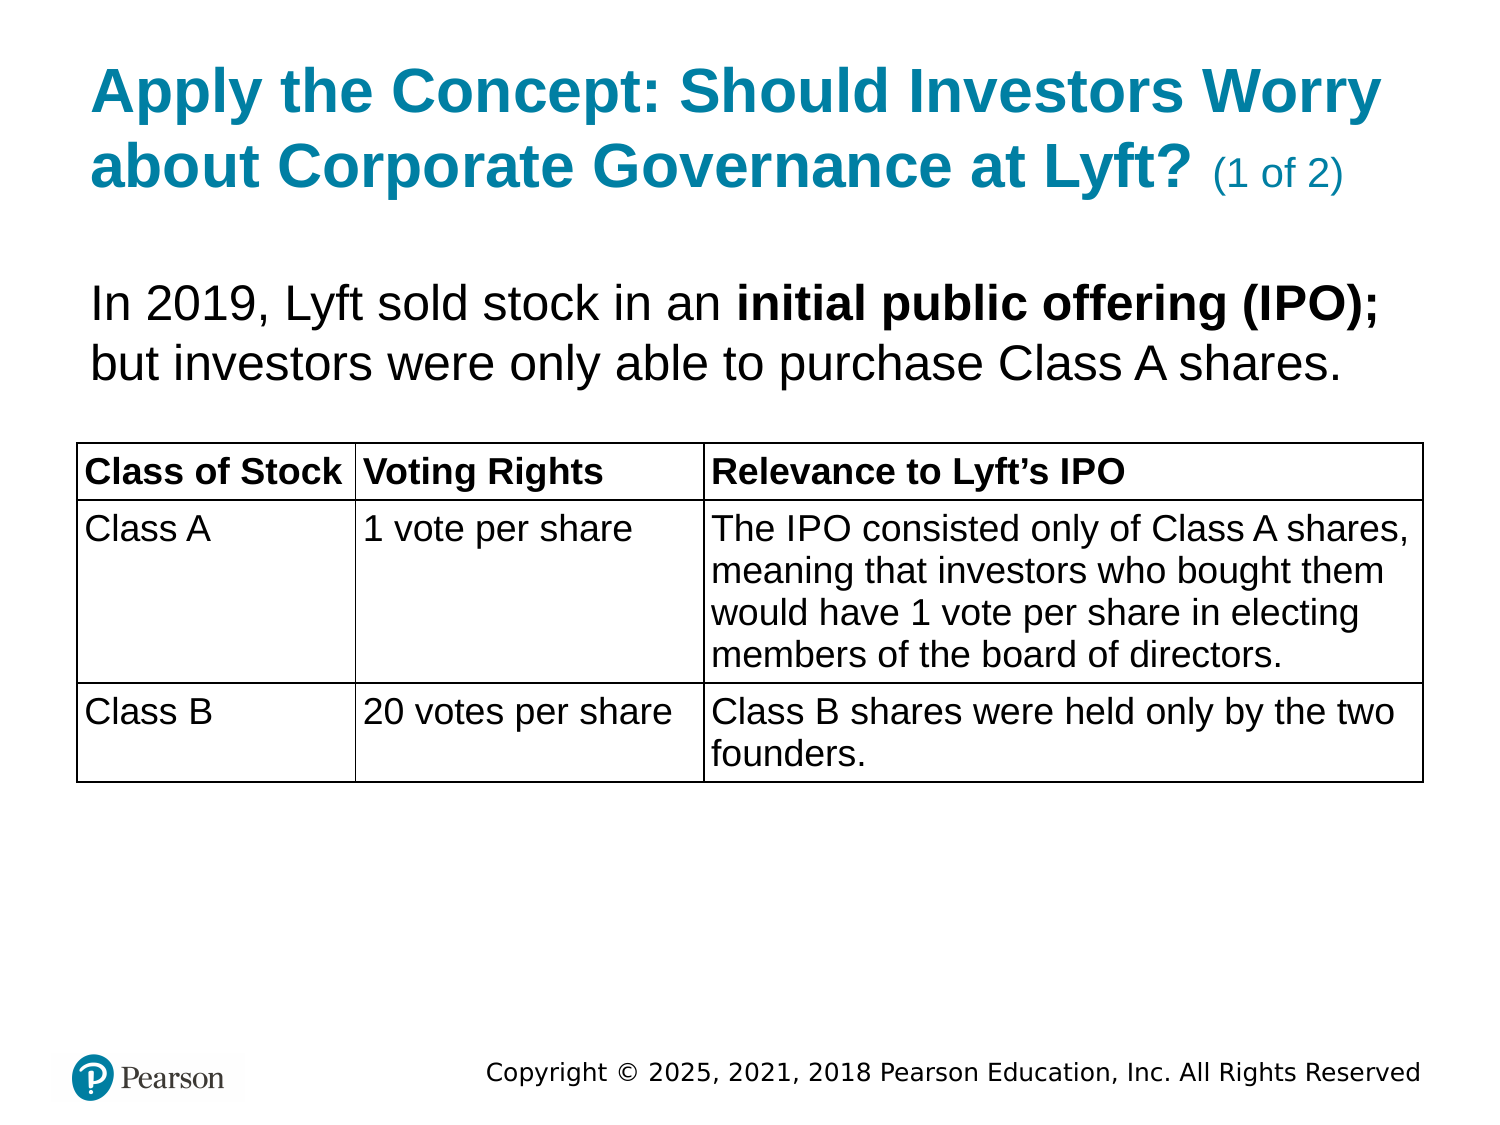

# Apply the Concept: Should Investors Worry about Corporate Governance at Lyft? (1 of 2)
In 2019, Lyft sold stock in an initial public offering (I P O); but investors were only able to purchase Class A shares.
| Class of Stock | Voting Rights | Relevance to Lyft’s I P O |
| --- | --- | --- |
| Class A | 1 vote per share | The I P O consisted only of Class A shares, meaning that investors who bought them would have 1 vote per share in electing members of the board of directors. |
| Class B | 20 votes per share | Class B shares were held only by the two founders. |